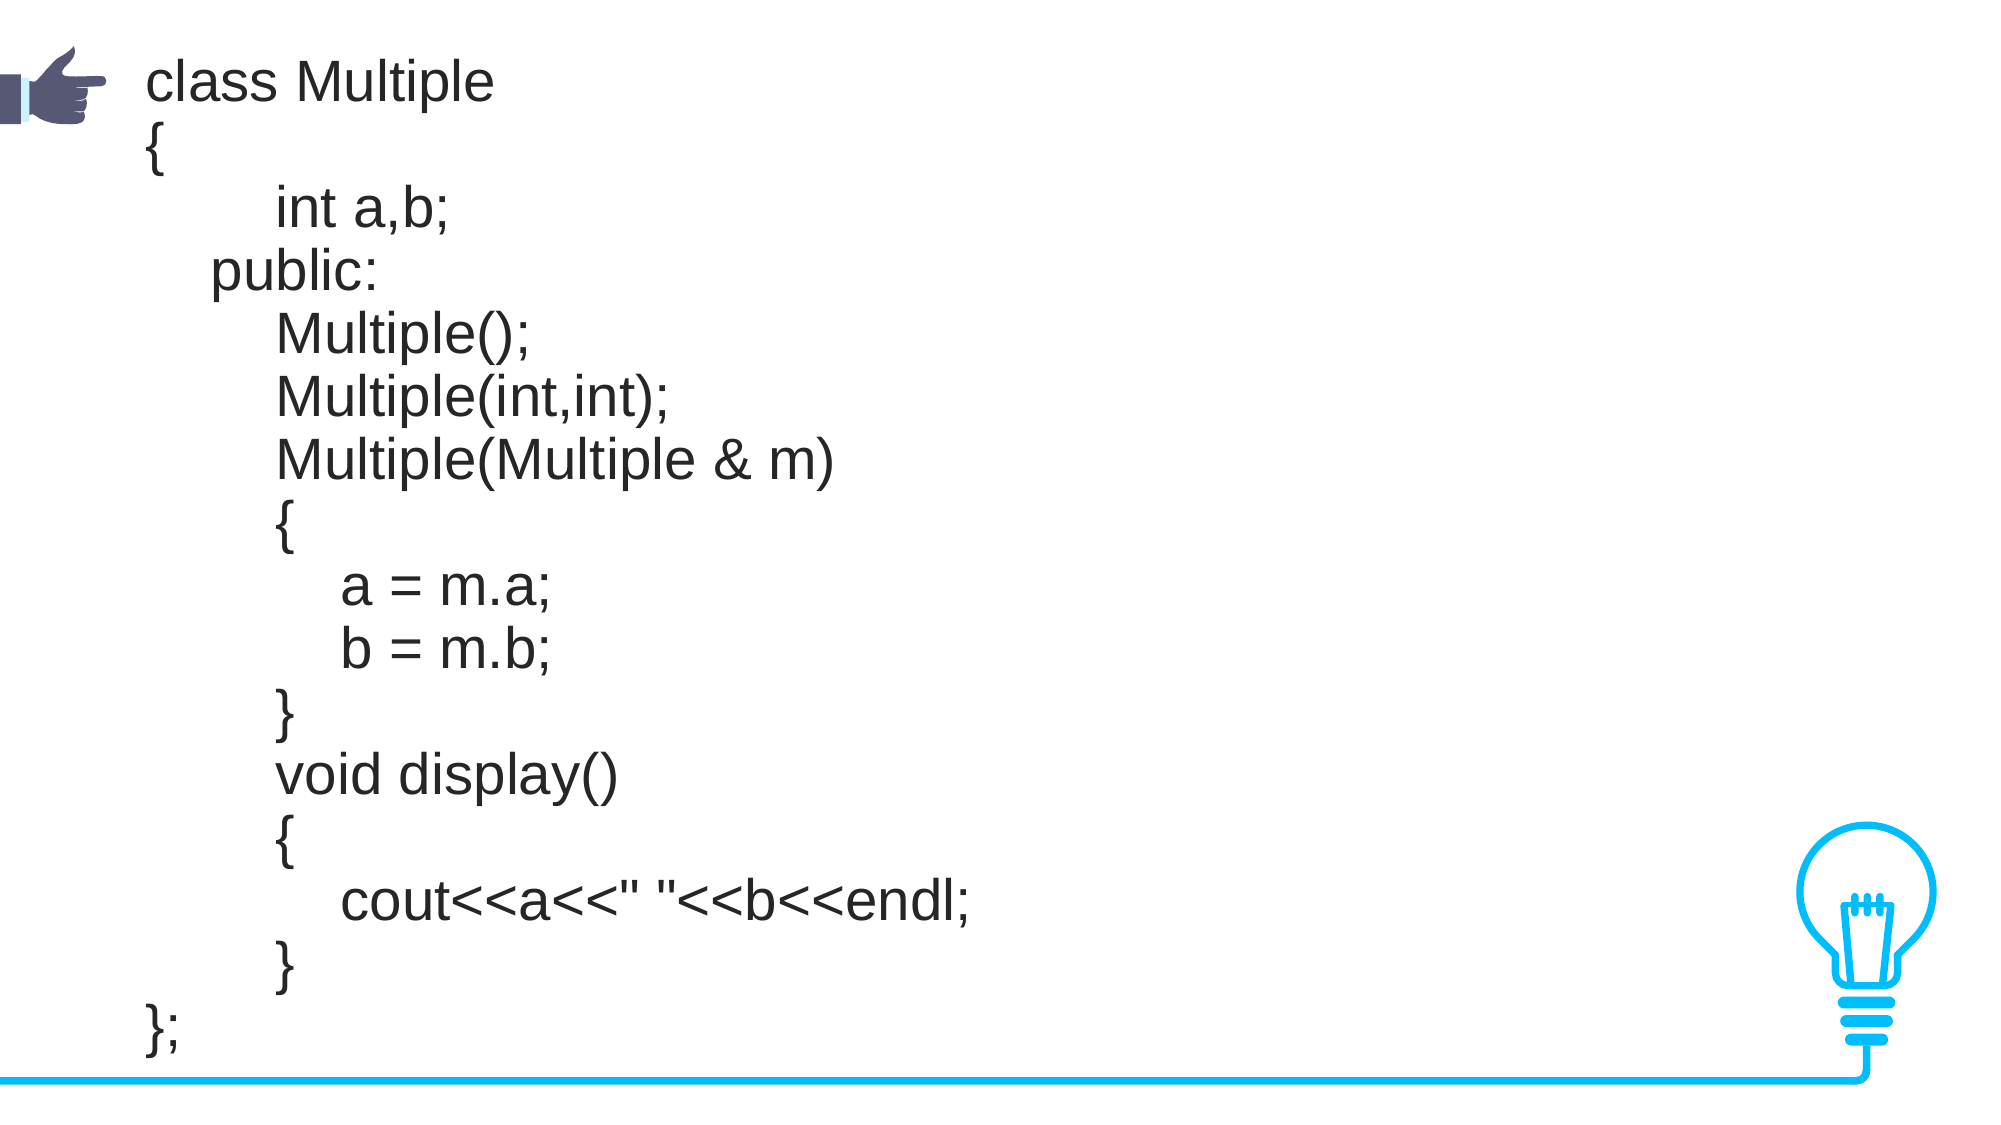

class Multiple
{
        int a,b;
    public:
        Multiple();
        Multiple(int,int);
        Multiple(Multiple & m)
        {
            a = m.a;
            b = m.b;
        }
        void display()
        {
            cout<<a<<" "<<b<<endl;
        }
};